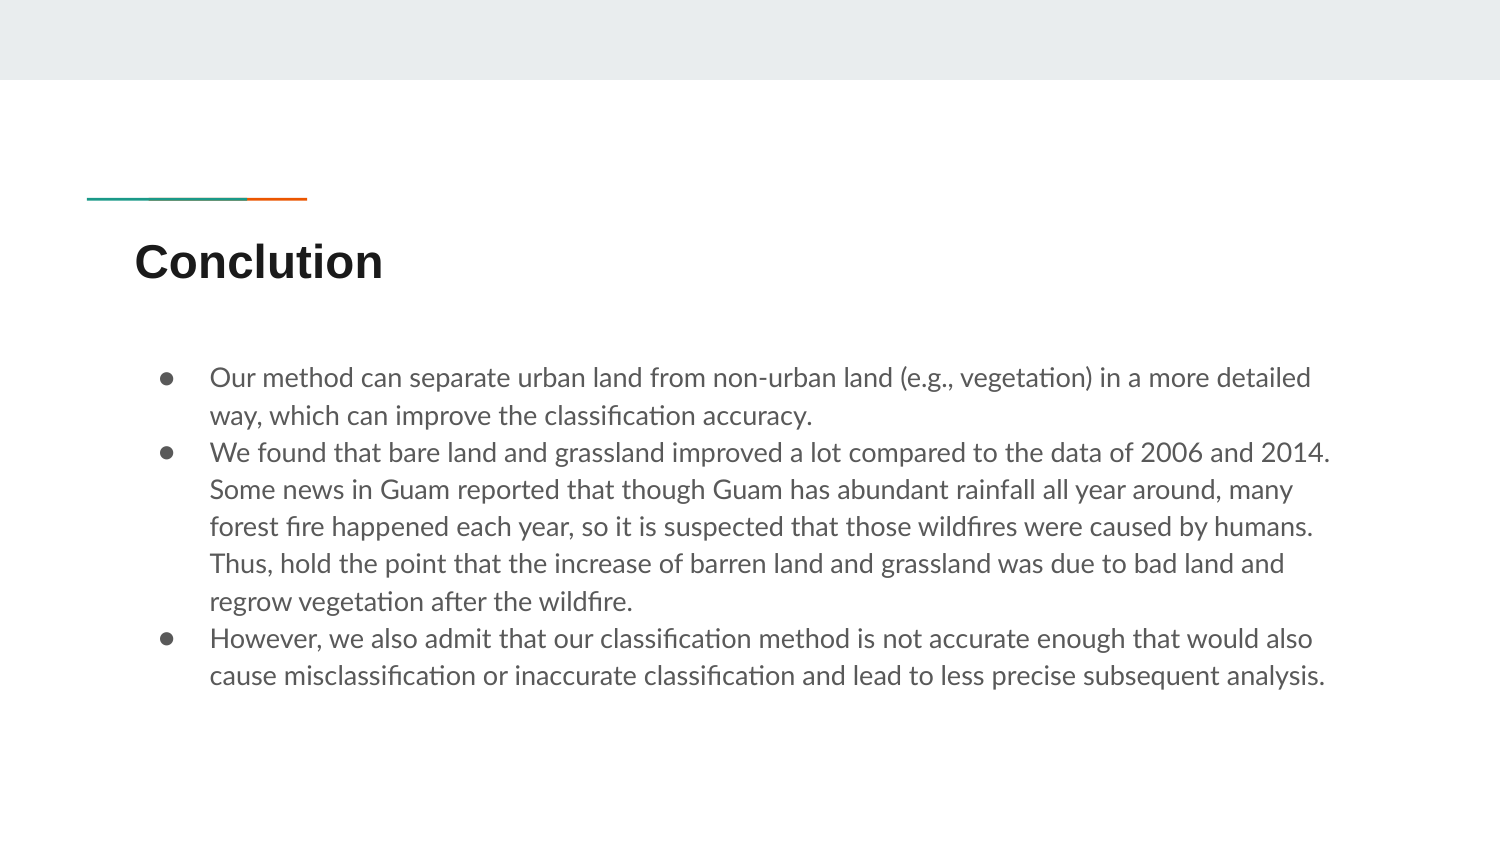

# Conclution
Our method can separate urban land from non-urban land (e.g., vegetation) in a more detailed way, which can improve the classification accuracy.
We found that bare land and grassland improved a lot compared to the data of 2006 and 2014. Some news in Guam reported that though Guam has abundant rainfall all year around, many forest fire happened each year, so it is suspected that those wildfires were caused by humans. Thus, hold the point that the increase of barren land and grassland was due to bad land and regrow vegetation after the wildfire.
However, we also admit that our classification method is not accurate enough that would also cause misclassification or inaccurate classification and lead to less precise subsequent analysis.